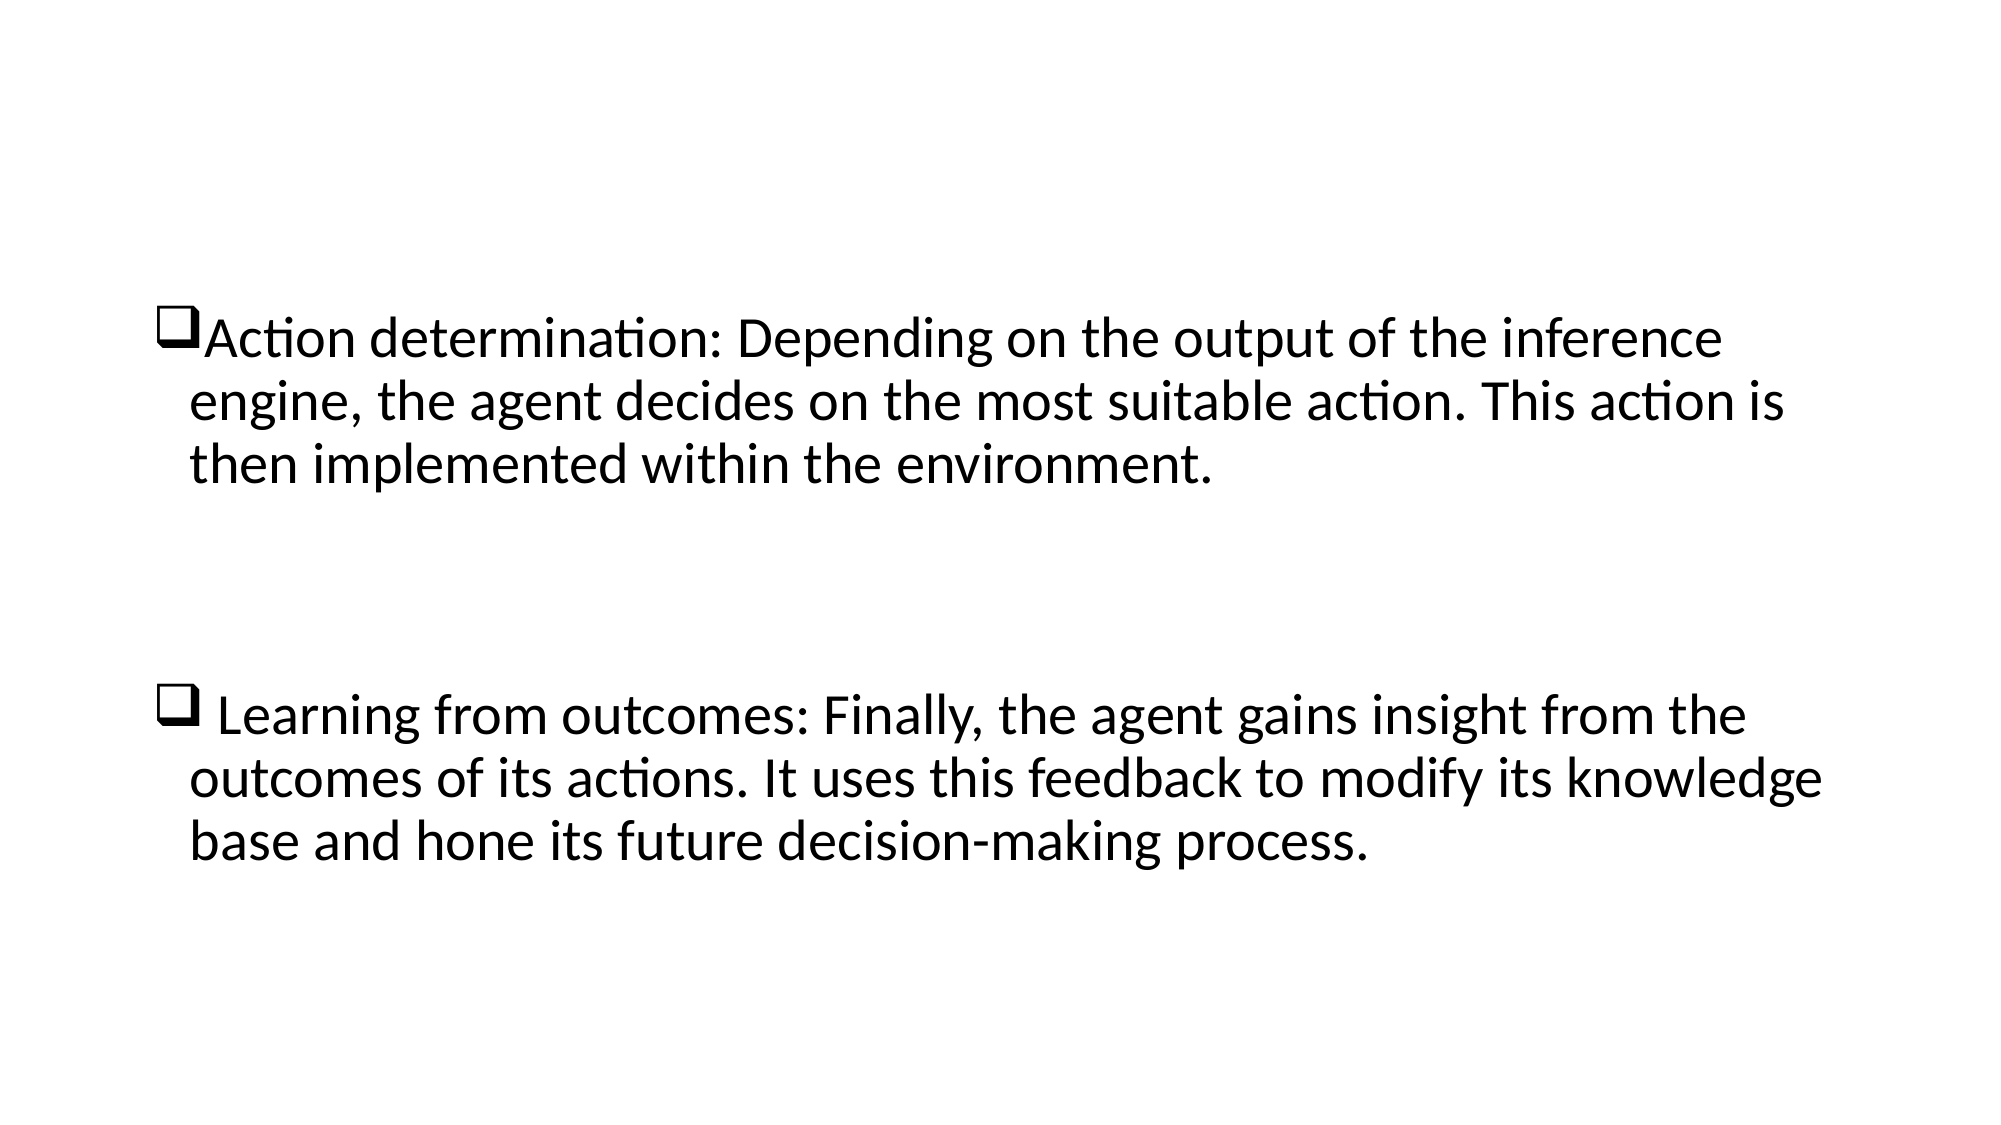

#
Action determination: Depending on the output of the inference engine, the agent decides on the most suitable action. This action is then implemented within the environment.

 Learning from outcomes: Finally, the agent gains insight from the outcomes of its actions. It uses this feedback to modify its knowledge base and hone its future decision-making process.